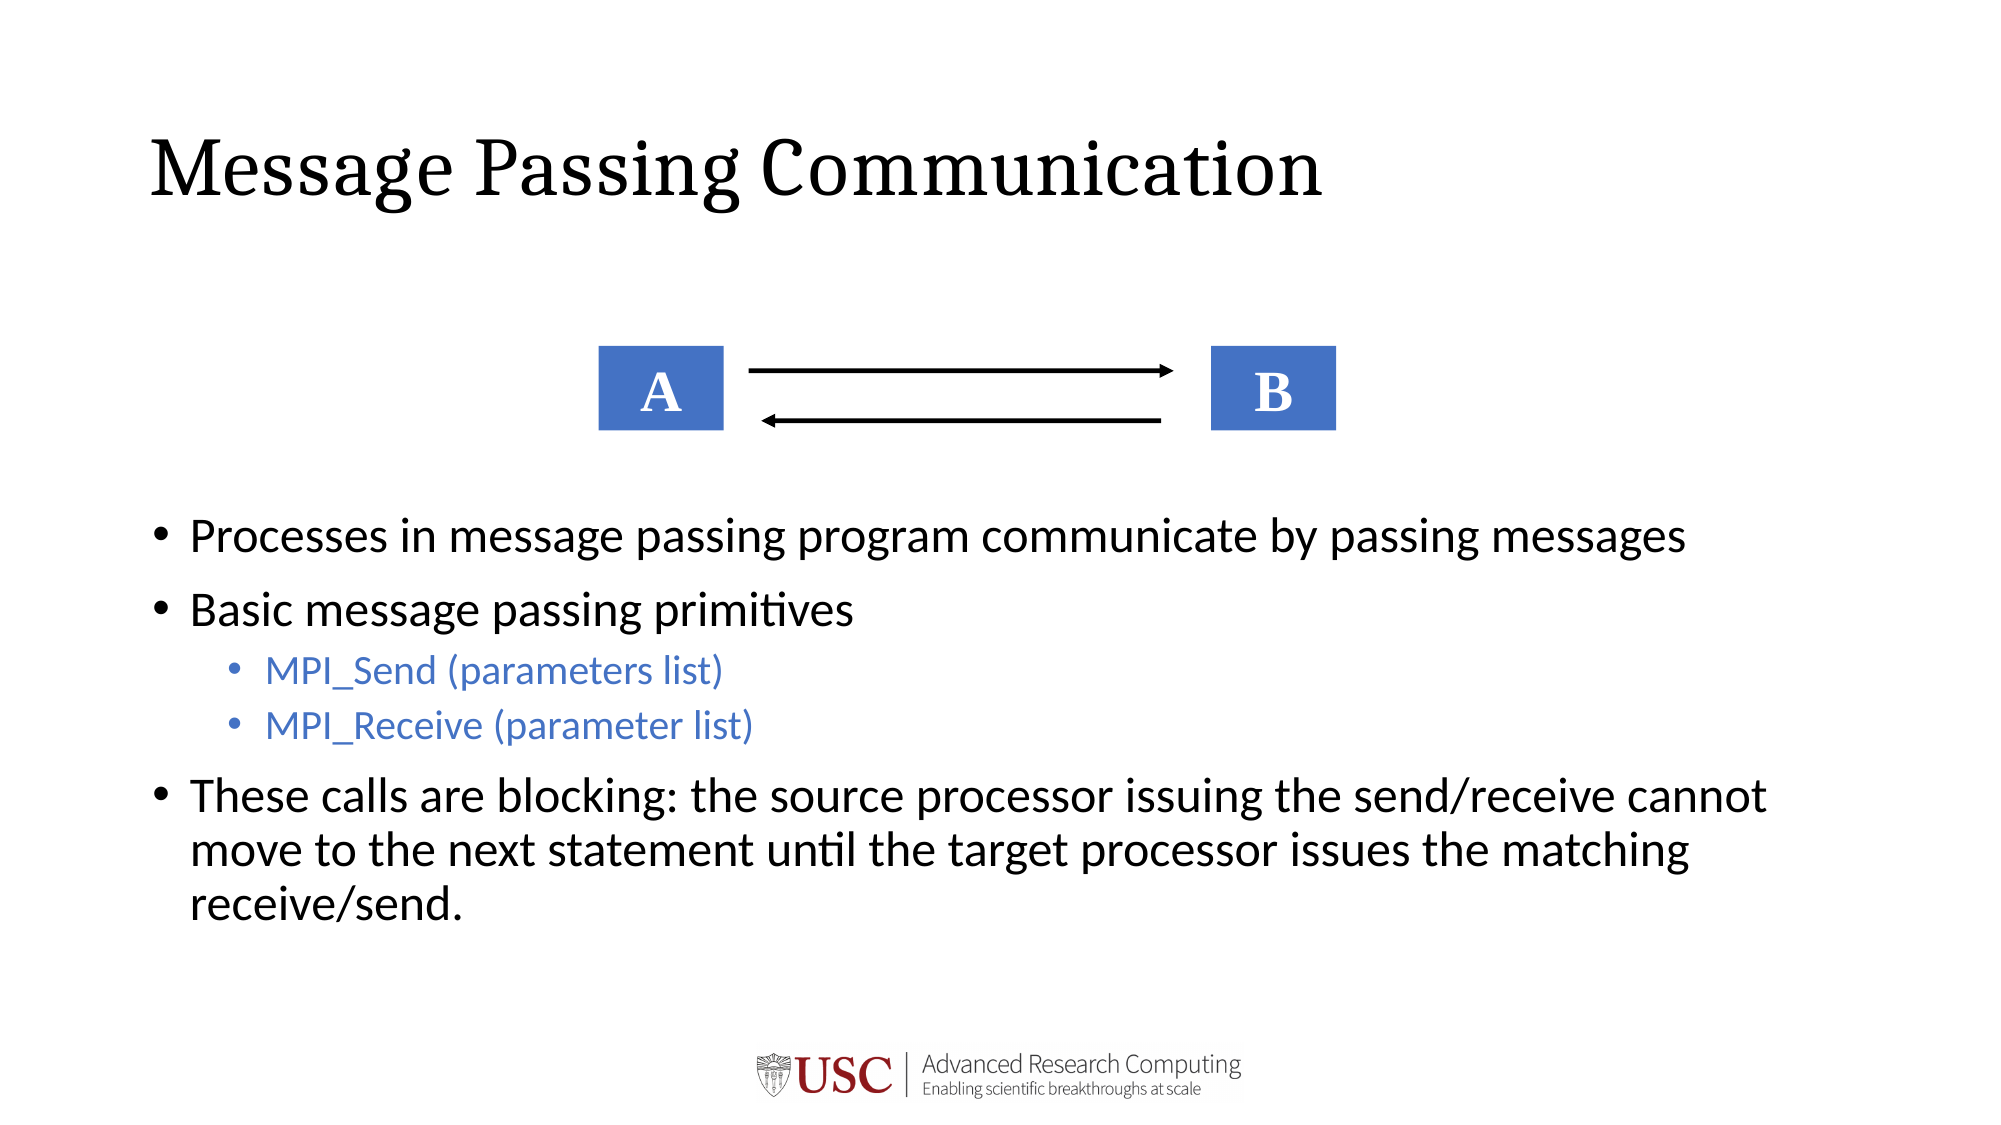

# Message Passing Communication
A
B

Processes in message passing program communicate by passing messages
Basic message passing primitives
MPI_Send (parameters list)
MPI_Receive (parameter list)
These calls are blocking: the source processor issuing the send/receive cannot move to the next statement until the target processor issues the matching receive/send.